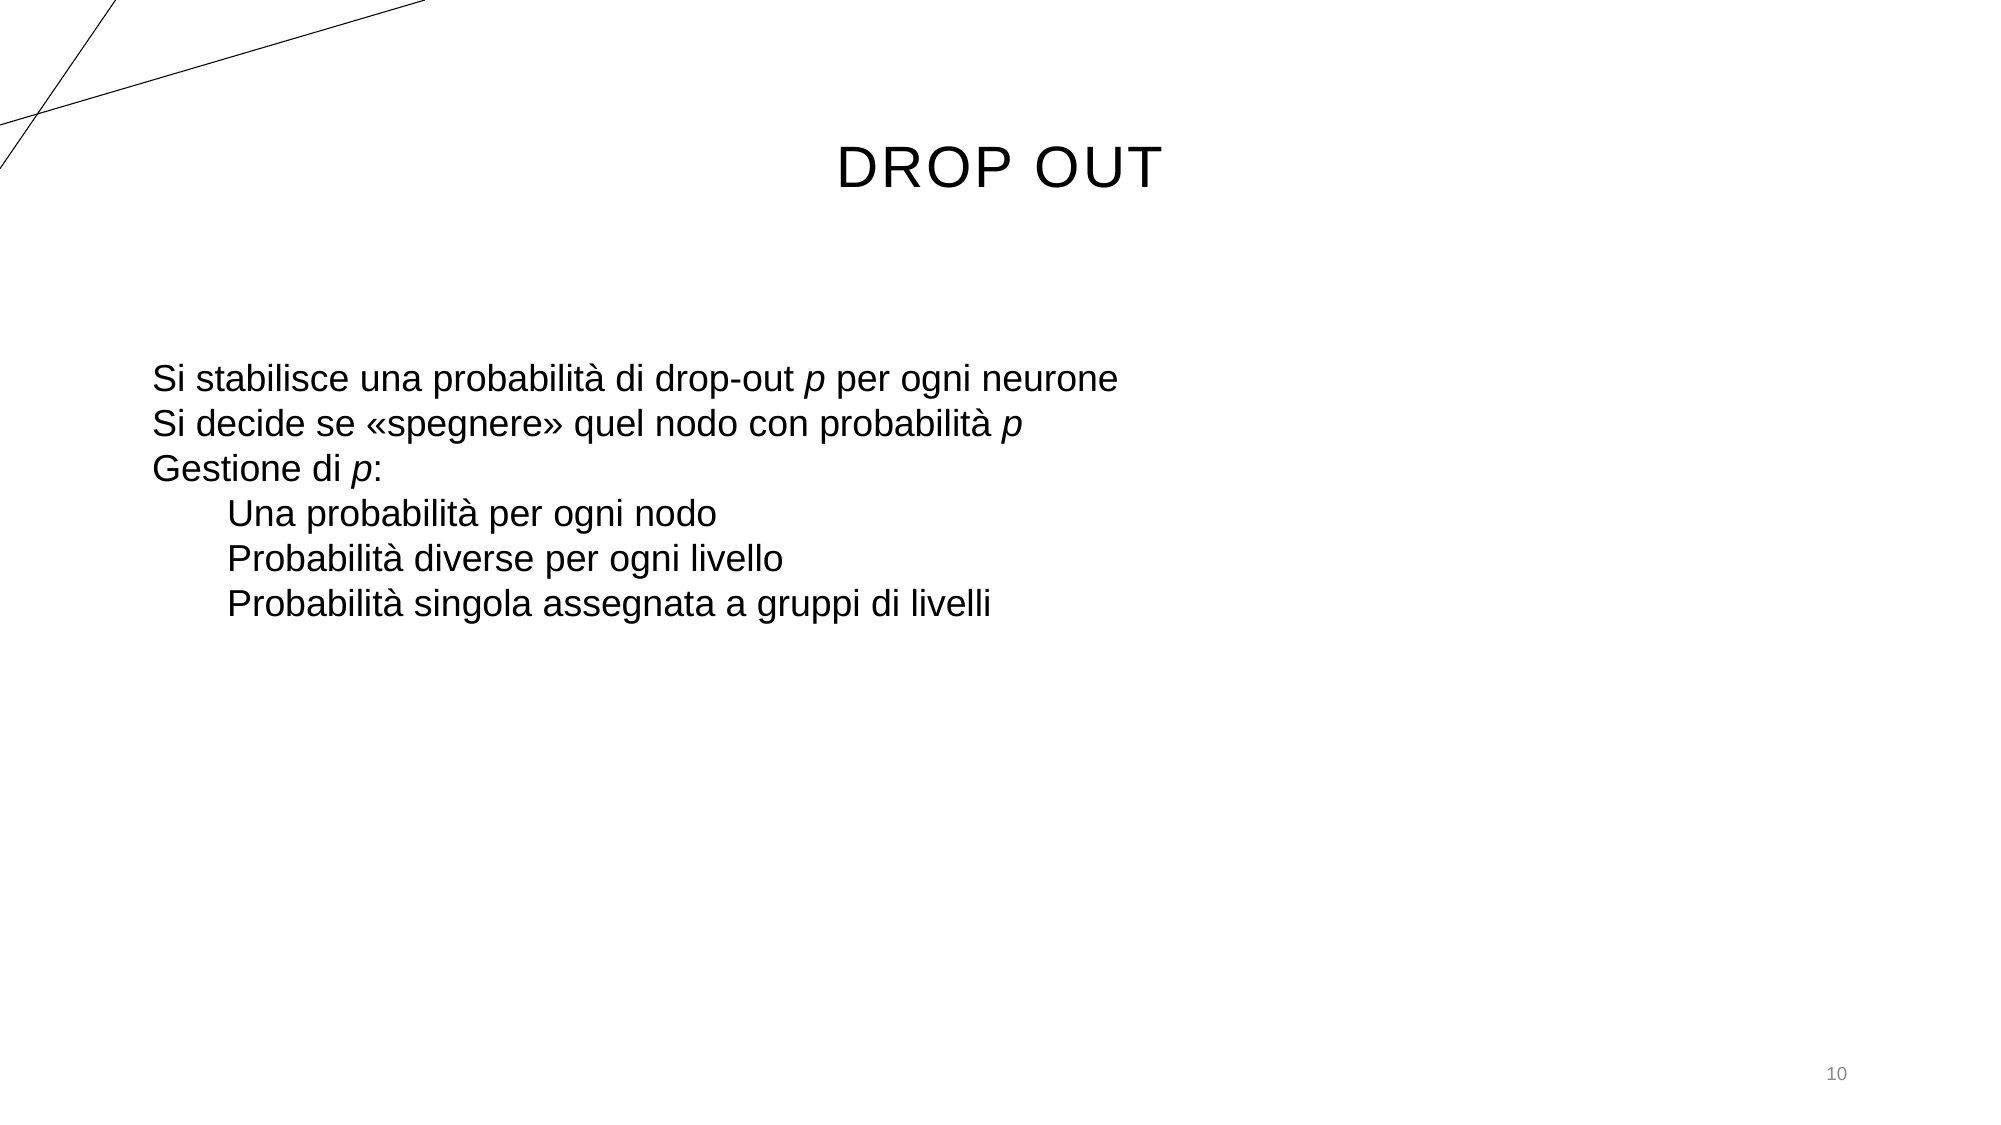

# Drop out
Si stabilisce una probabilità di drop-out p per ogni neurone
Si decide se «spegnere» quel nodo con probabilità p
Gestione di p:
Una probabilità per ogni nodo
Probabilità diverse per ogni livello
Probabilità singola assegnata a gruppi di livelli
10